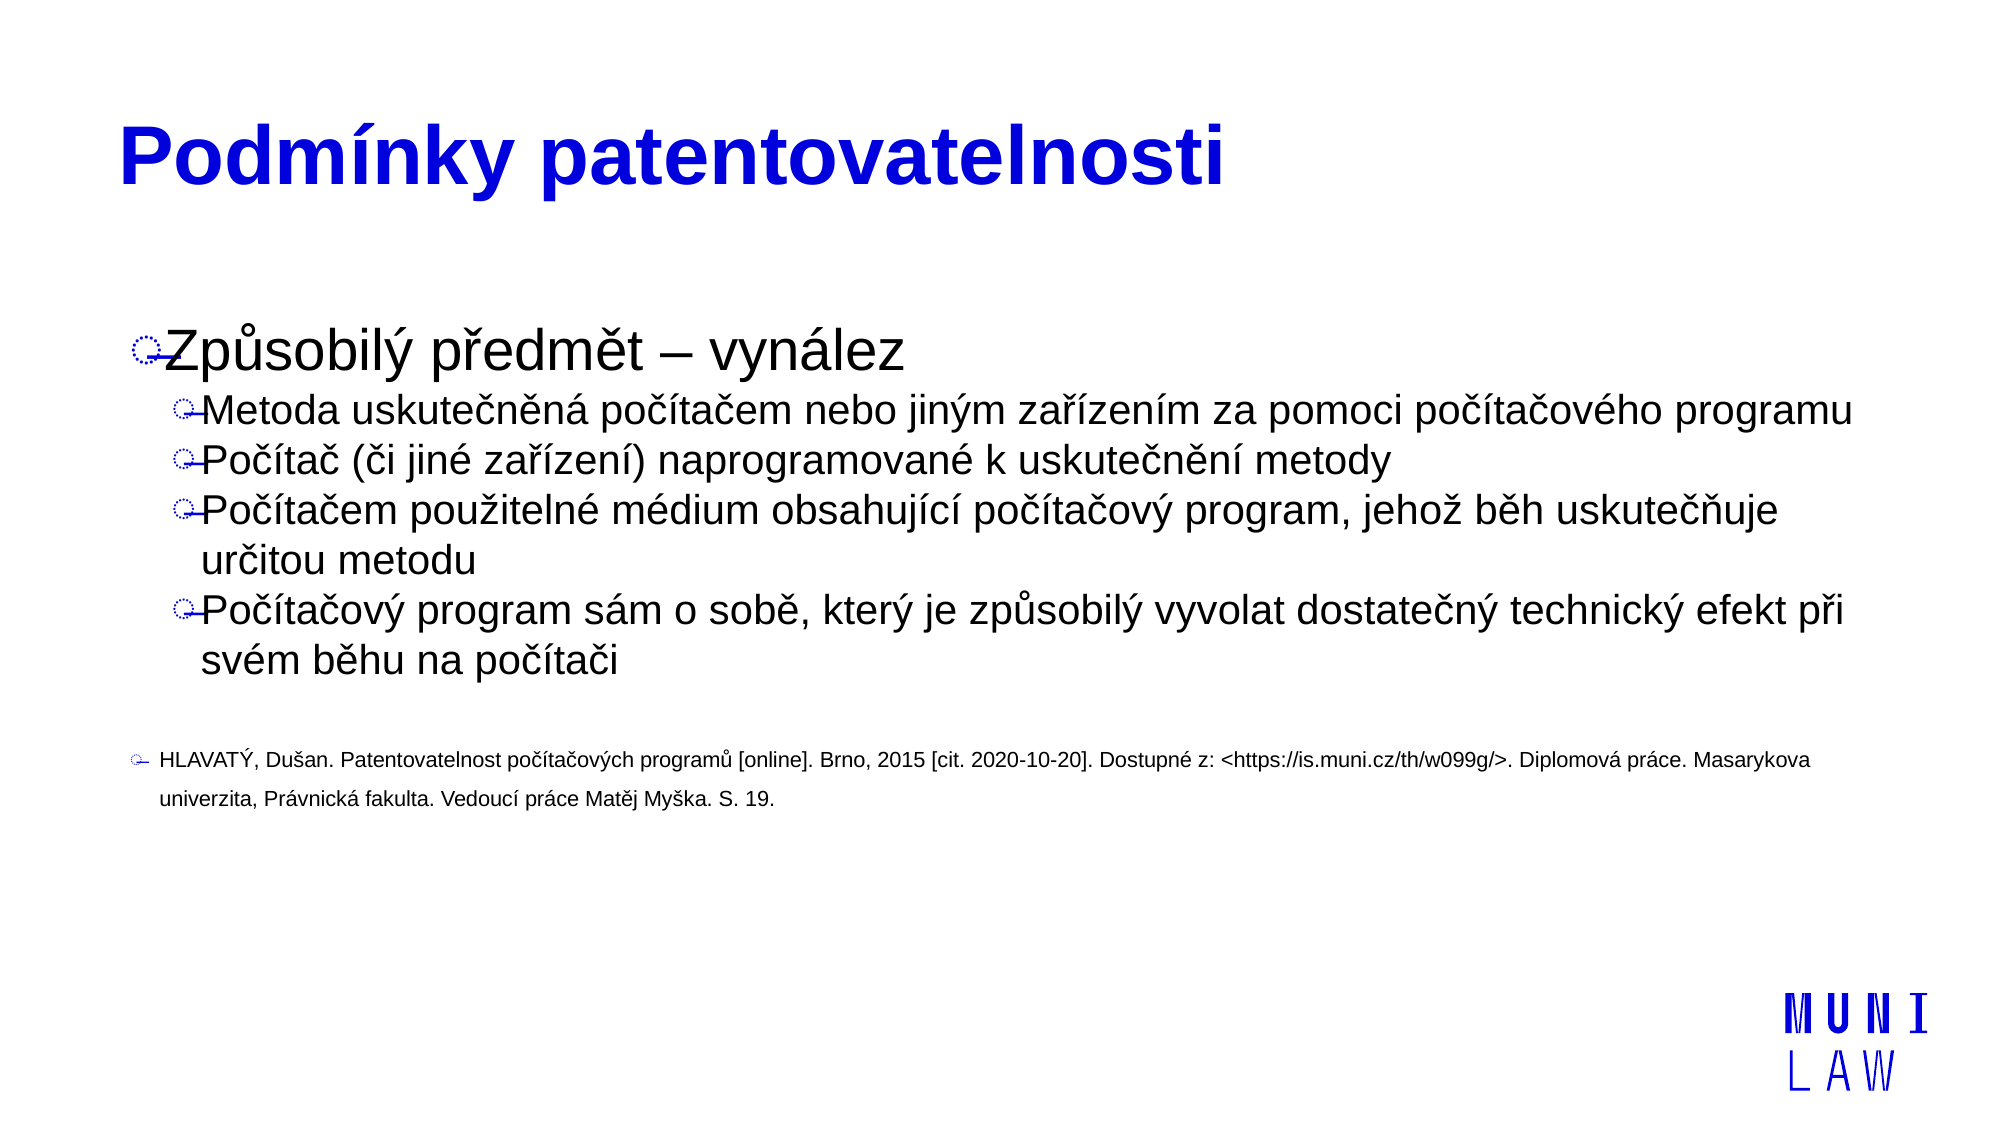

# Podmínky patentovatelnosti
Způsobilý předmět – vynález
Metoda uskutečněná počítačem nebo jiným zařízením za pomoci počítačového programu
Počítač (či jiné zařízení) naprogramované k uskutečnění metody
Počítačem použitelné médium obsahující počítačový program, jehož běh uskutečňuje určitou metodu
Počítačový program sám o sobě, který je způsobilý vyvolat dostatečný technický efekt při svém běhu na počítači

HLAVATÝ, Dušan. Patentovatelnost počítačových programů [online]. Brno, 2015 [cit. 2020-10-20]. Dostupné z: <https://is.muni.cz/th/w099g/>. Diplomová práce. Masarykova univerzita, Právnická fakulta. Vedoucí práce Matěj Myška. S. 19.